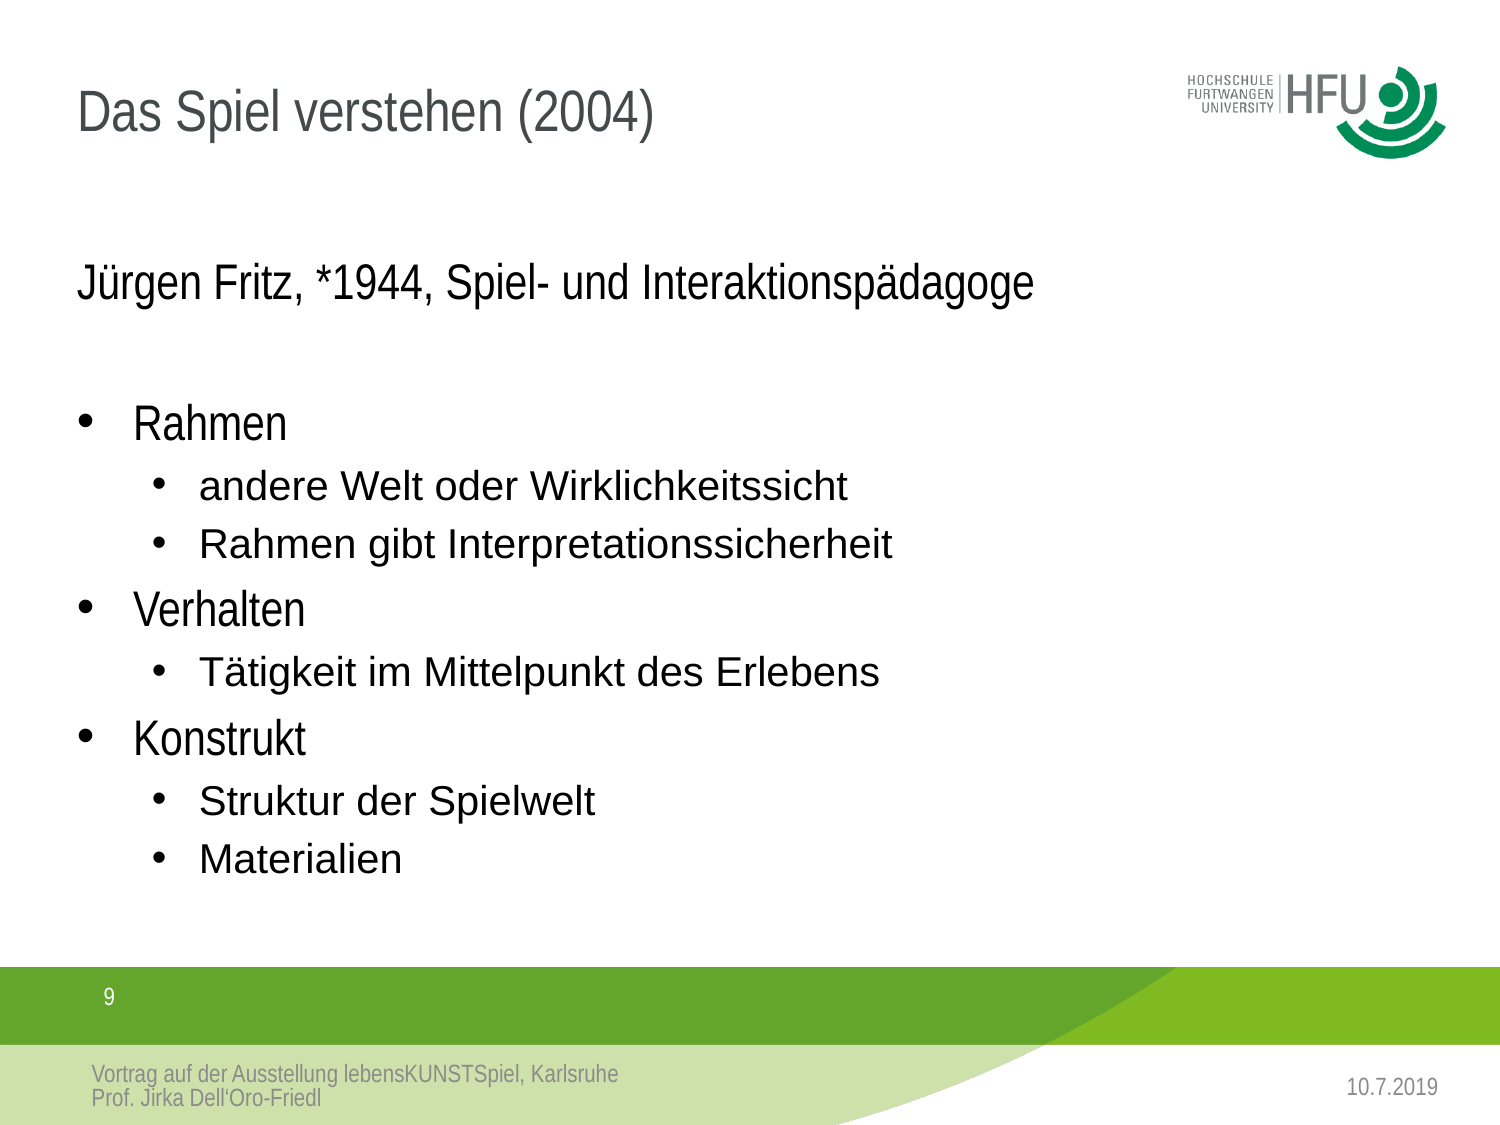

# Das Spiel verstehen (2004)
Jürgen Fritz, *1944, Spiel- und Interaktionspädagoge

Rahmen
andere Welt oder Wirklichkeitssicht
Rahmen gibt Interpretationssicherheit
Verhalten
Tätigkeit im Mittelpunkt des Erlebens
Konstrukt
Struktur der Spielwelt
Materialien
9